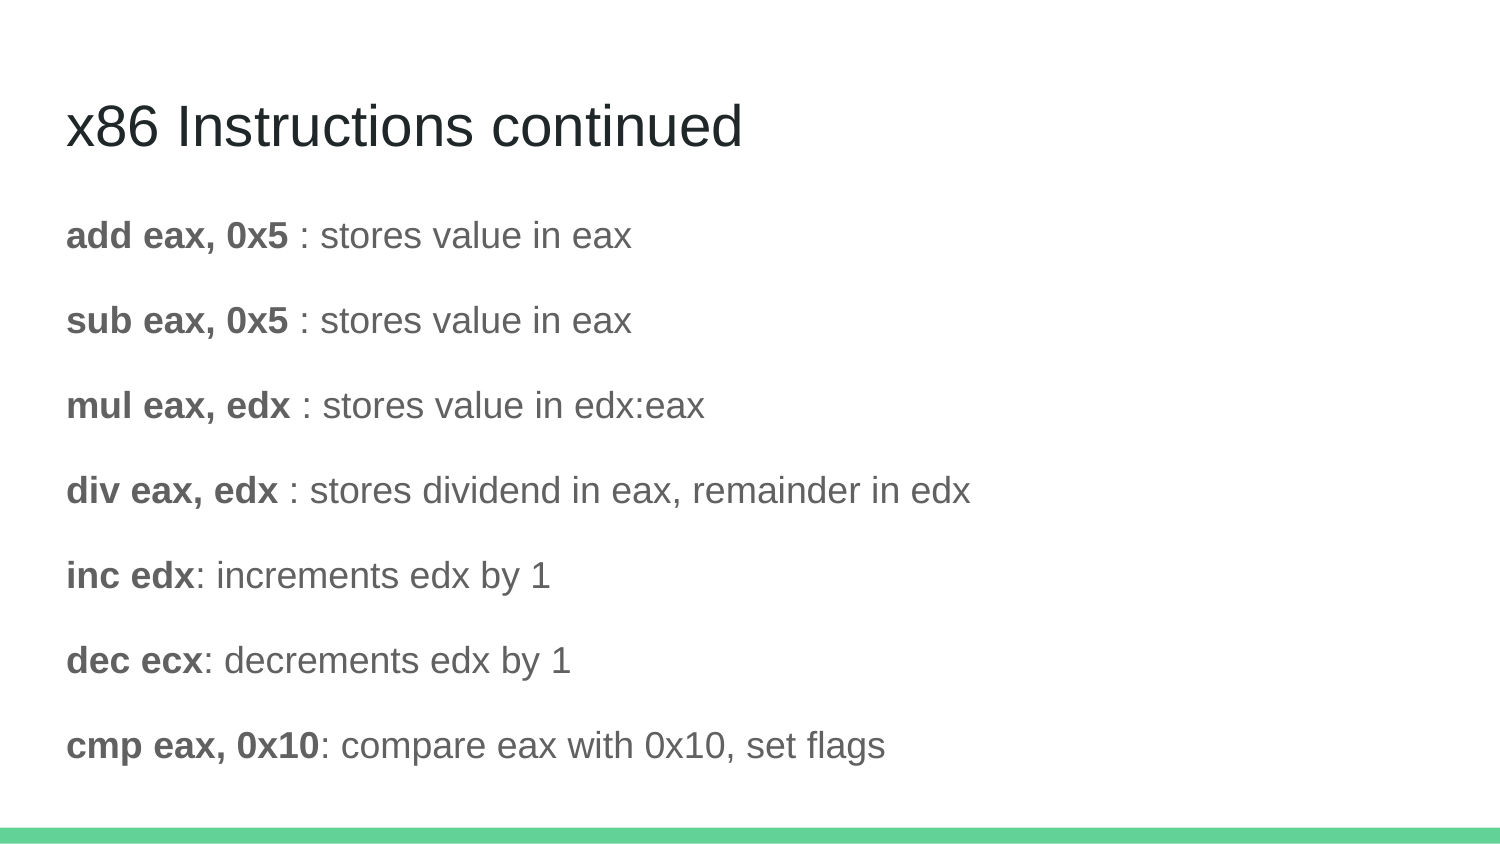

# x86 Instructions continued
add eax, 0x5 : stores value in eax
sub eax, 0x5 : stores value in eax
mul eax, edx : stores value in edx:eax
div eax, edx : stores dividend in eax, remainder in edx
inc edx: increments edx by 1
dec ecx: decrements edx by 1
cmp eax, 0x10: compare eax with 0x10, set flags